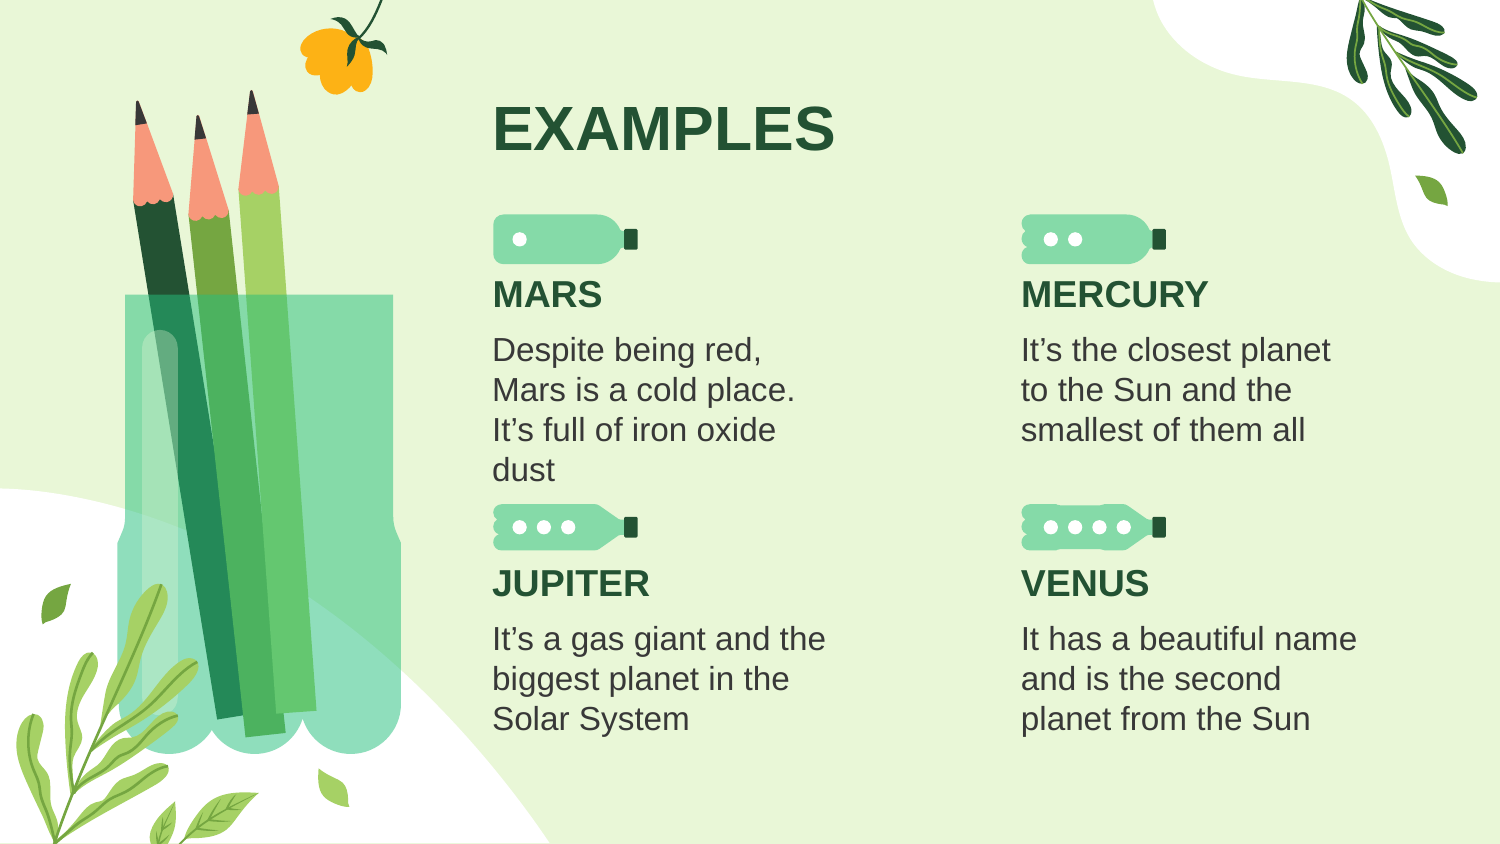

# EXAMPLES

MARS
MERCURY
Despite being red, Mars is a cold place. It’s full of iron oxide dust
It’s the closest planet to the Sun and the smallest of them all

JUPITER
VENUS

It’s a gas giant and the biggest planet in the Solar System
It has a beautiful name and is the second planet from the Sun